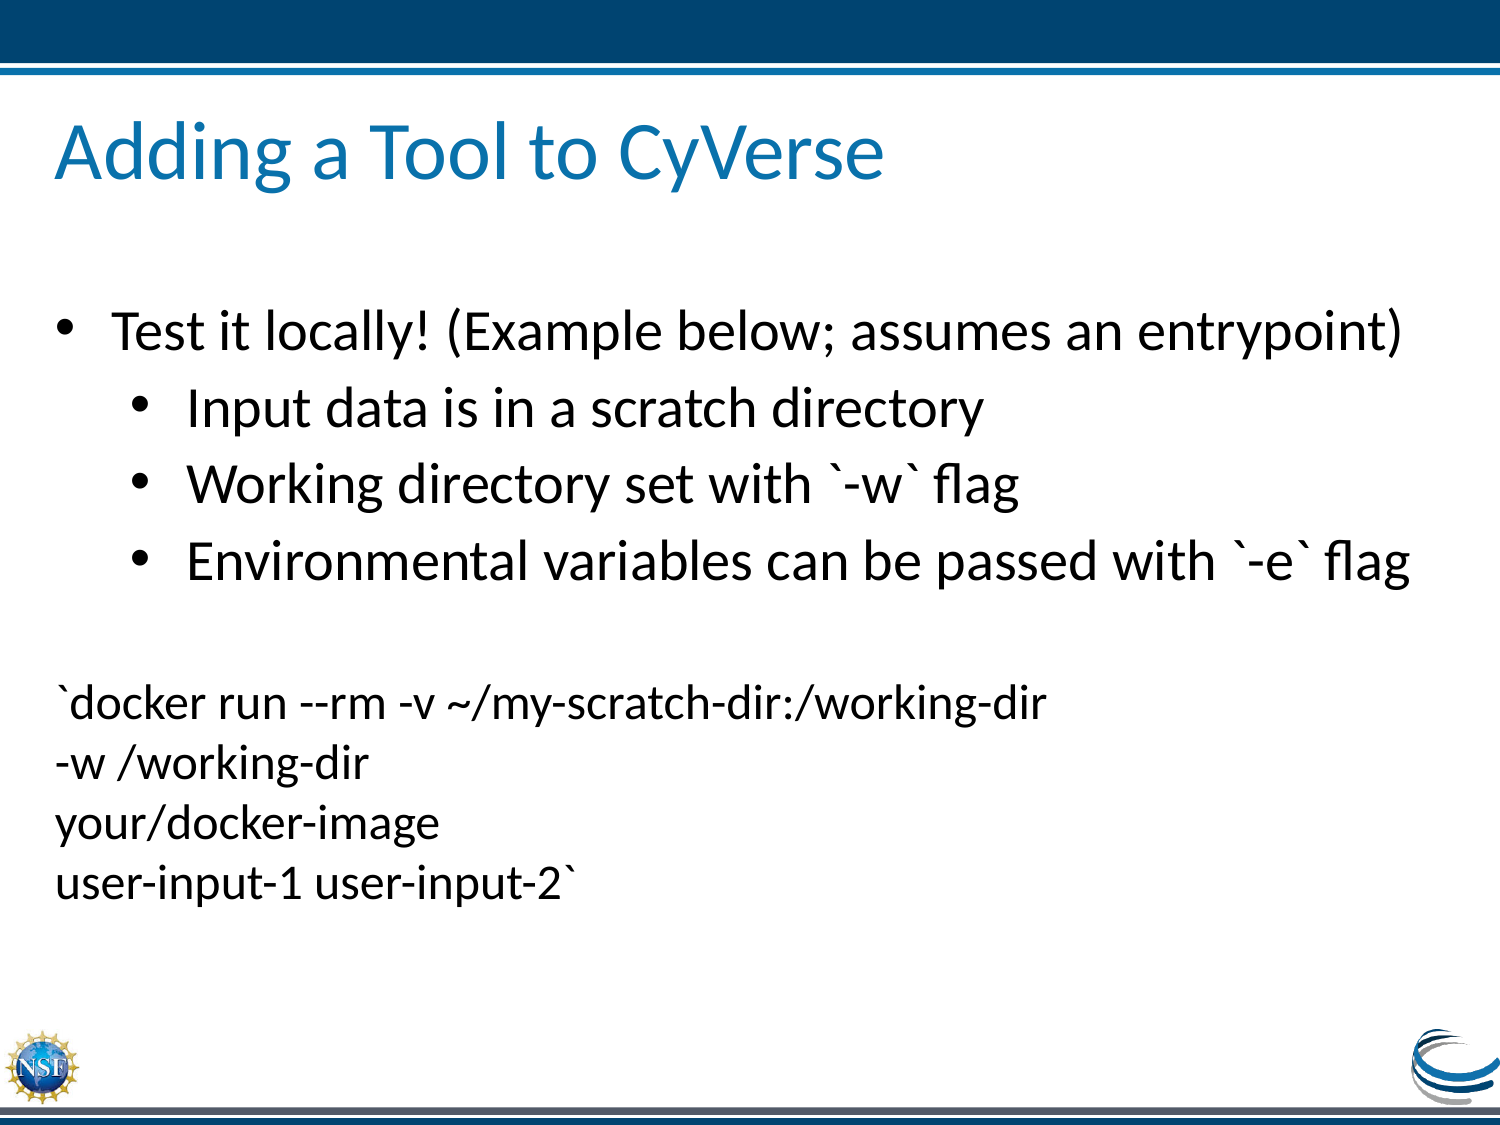

Adding a Tool to CyVerse

Test it locally! (Example below; assumes an entrypoint)
Input data is in a scratch directory
Working directory set with `-w` flag
Environmental variables can be passed with `-e` flag

`docker run --rm -v ~/my-scratch-dir:/working-dir
-w /working-dir
your/docker-image
user-input-1 user-input-2`